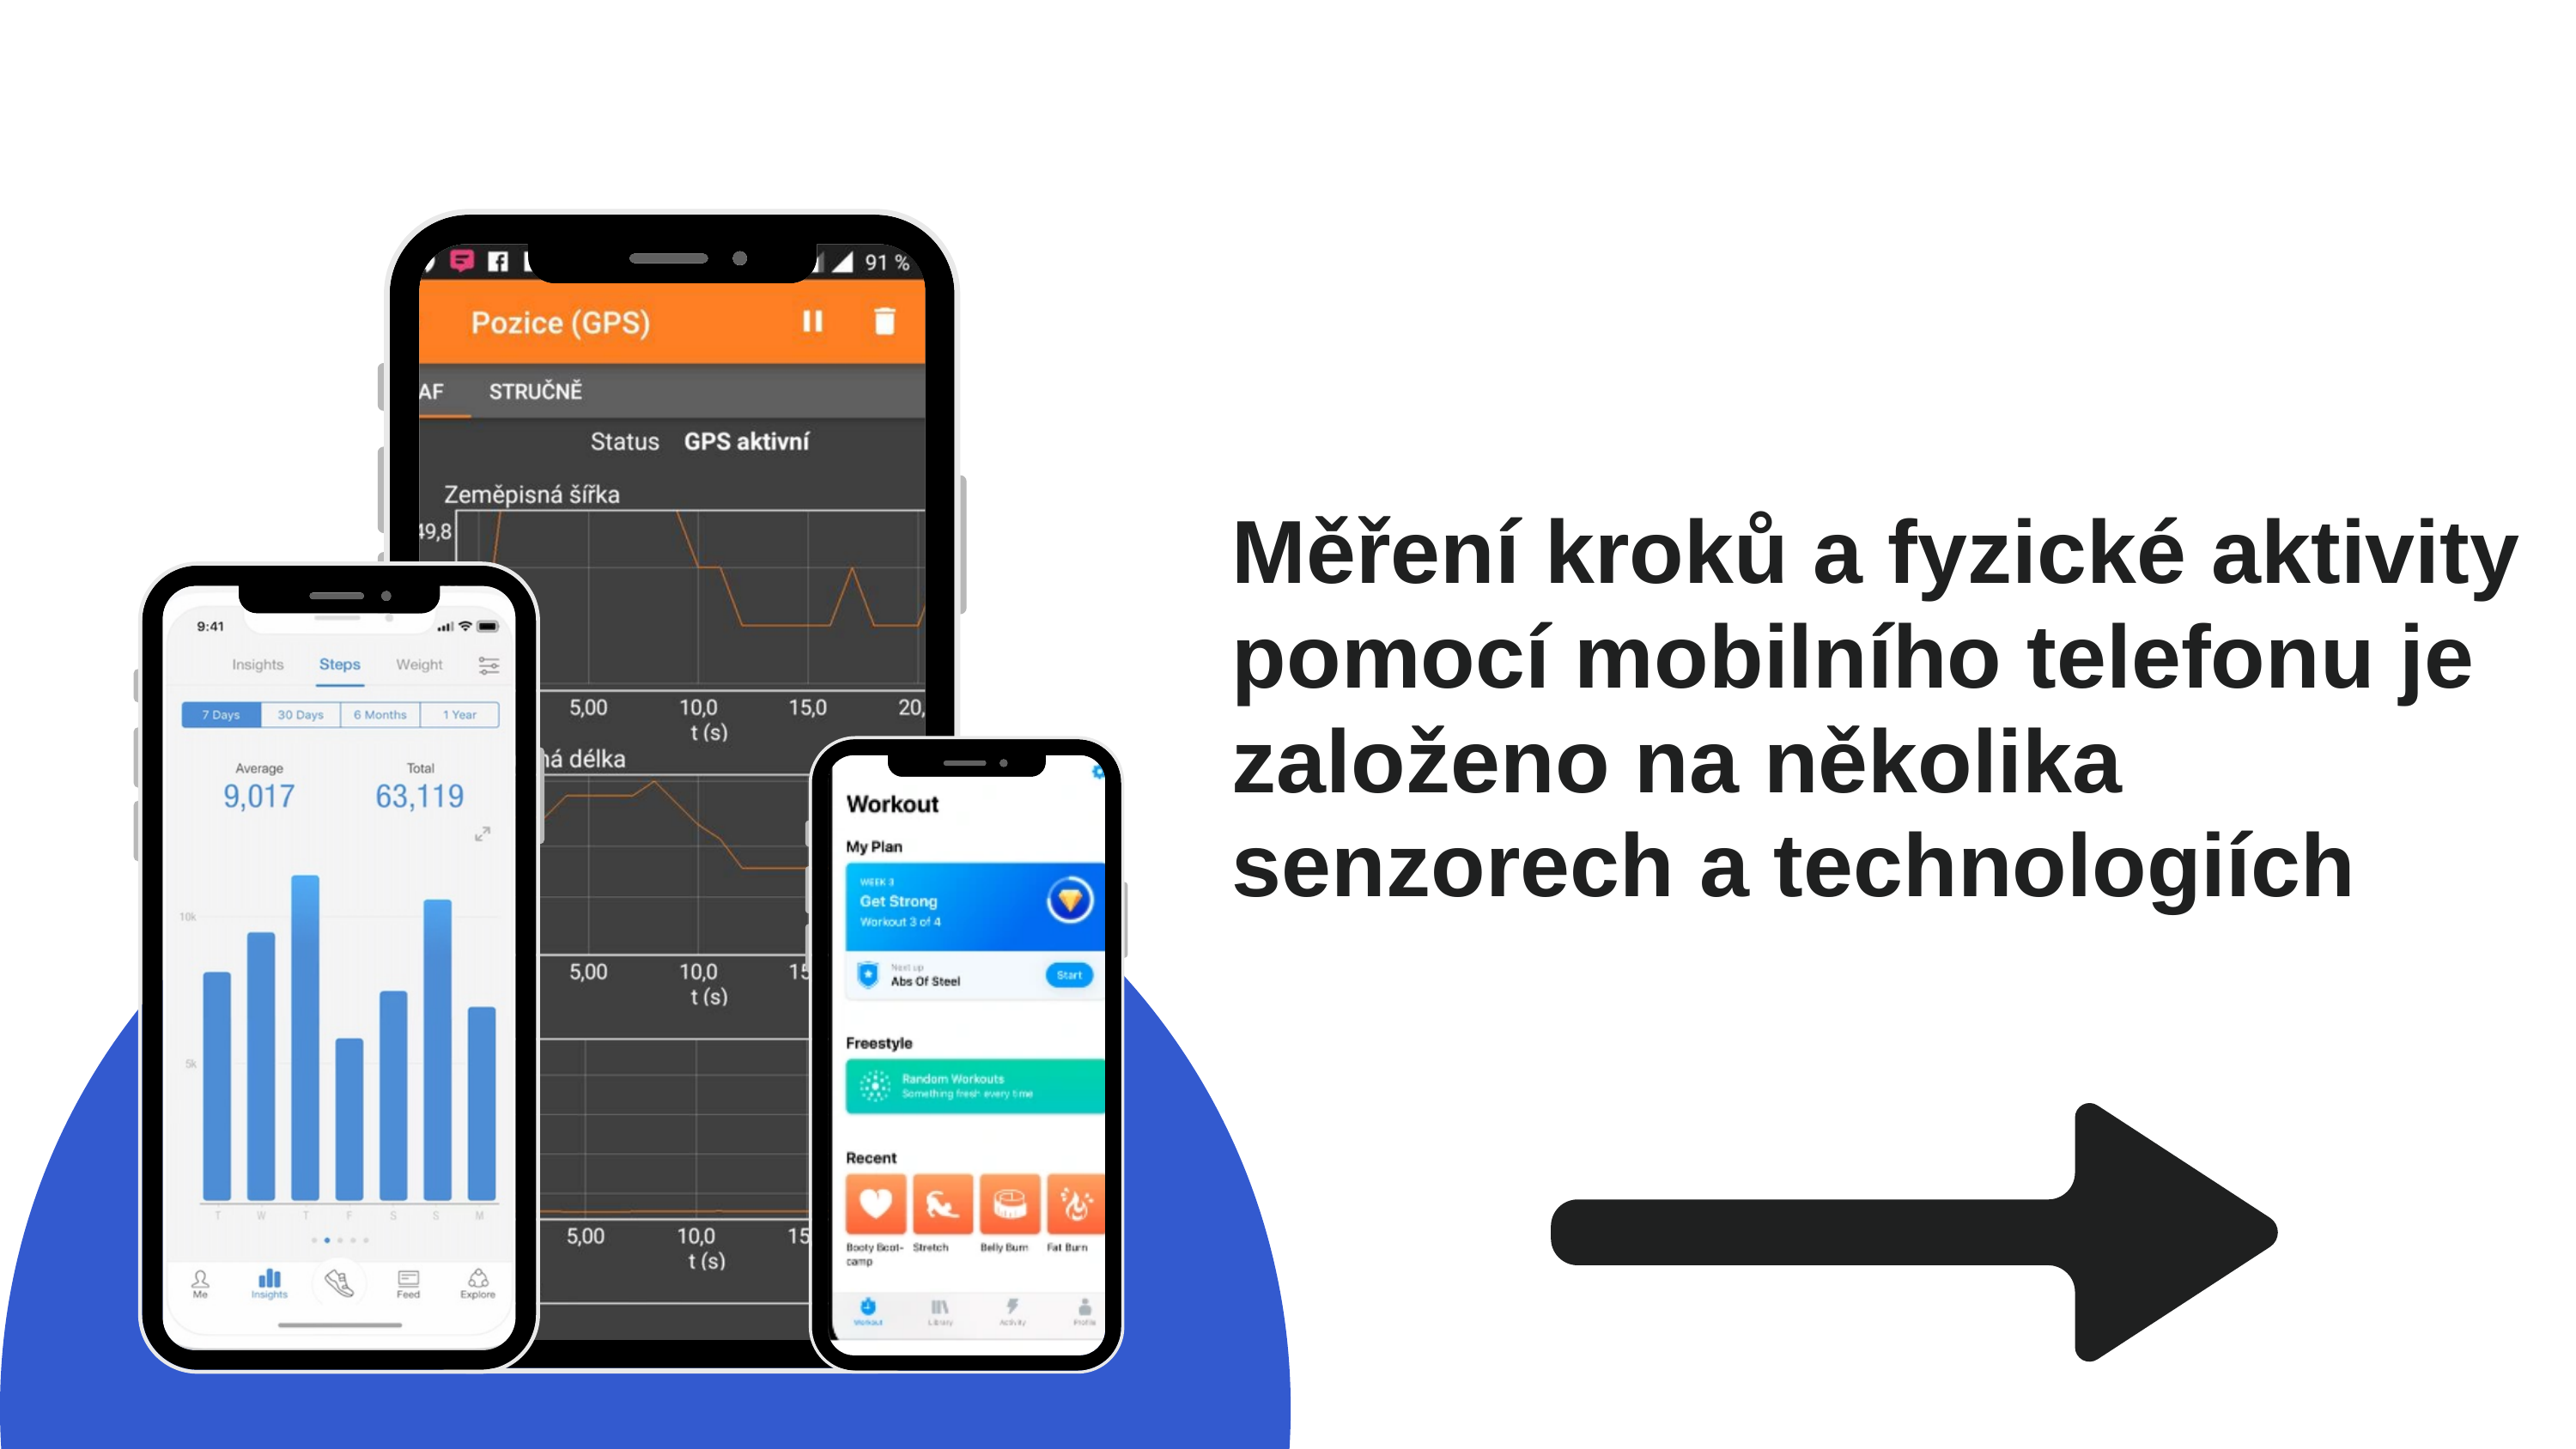

Měření kroků a fyzické aktivity pomocí mobilního telefonu je založeno na několika senzorech a technologiích